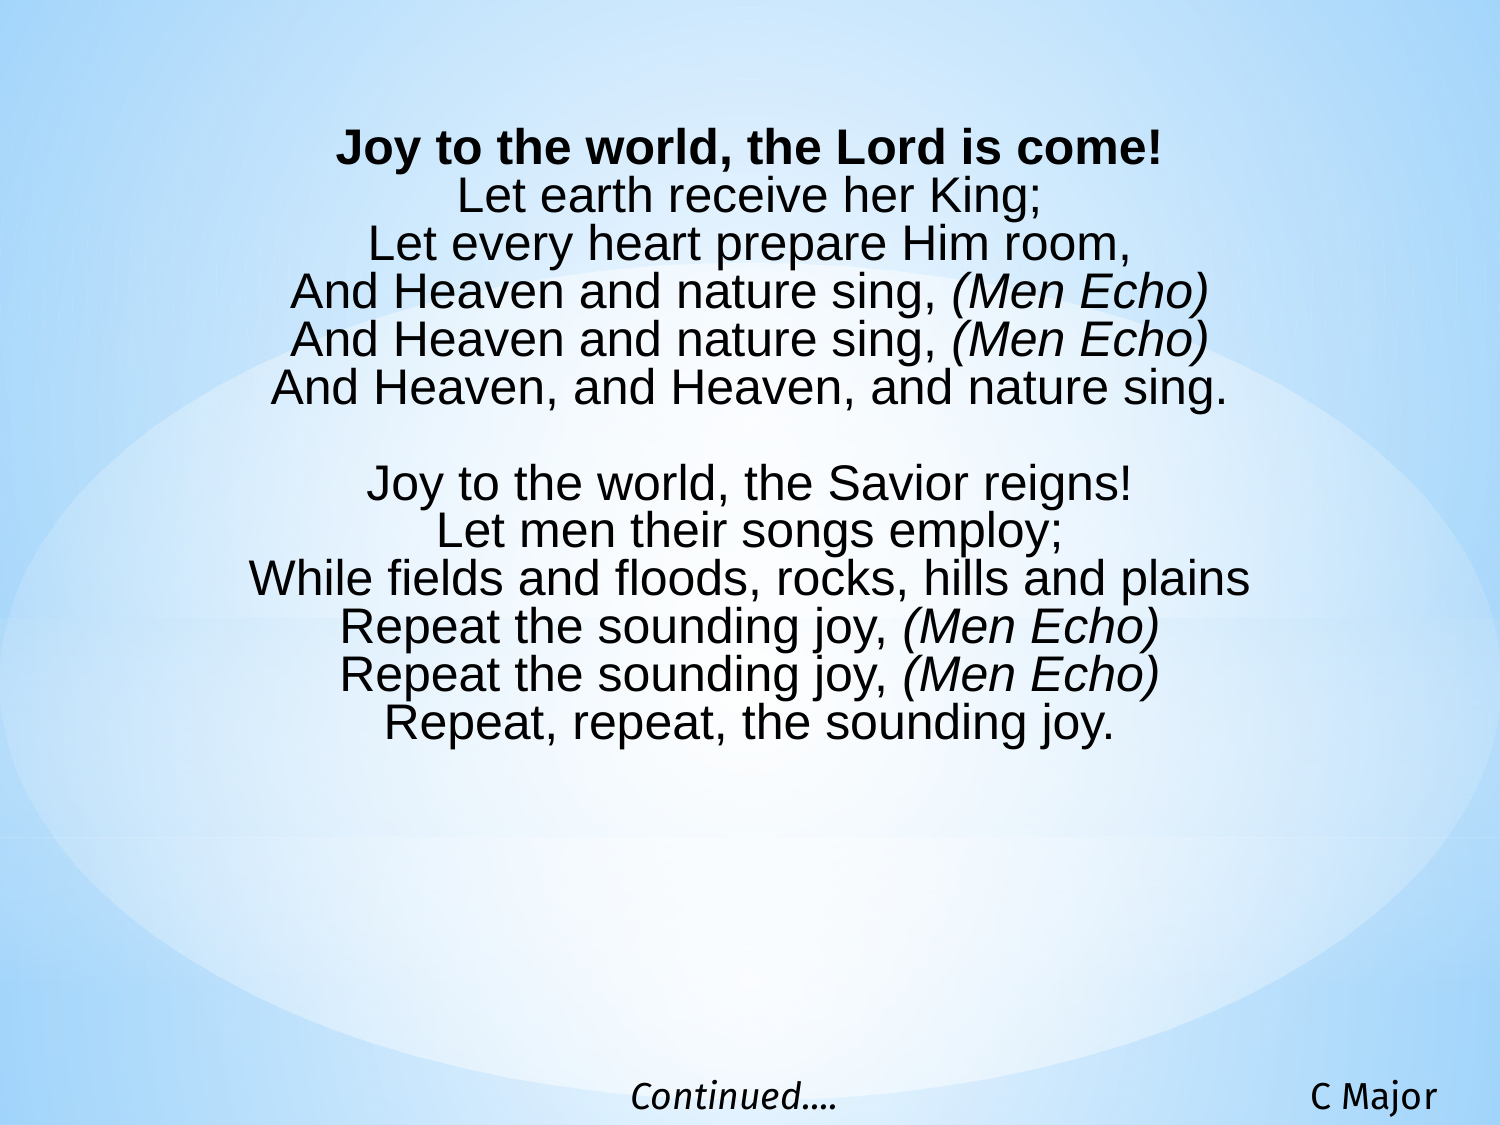

Joy to the world, the Lord is come!
Let earth receive her King;
Let every heart prepare Him room,
And Heaven and nature sing, (Men Echo)
And Heaven and nature sing, (Men Echo)
And Heaven, and Heaven, and nature sing.

Joy to the world, the Savior reigns!
Let men their songs employ;
While fields and floods, rocks, hills and plains
Repeat the sounding joy, (Men Echo)
Repeat the sounding joy, (Men Echo)
Repeat, repeat, the sounding joy.

Continued....
C Major